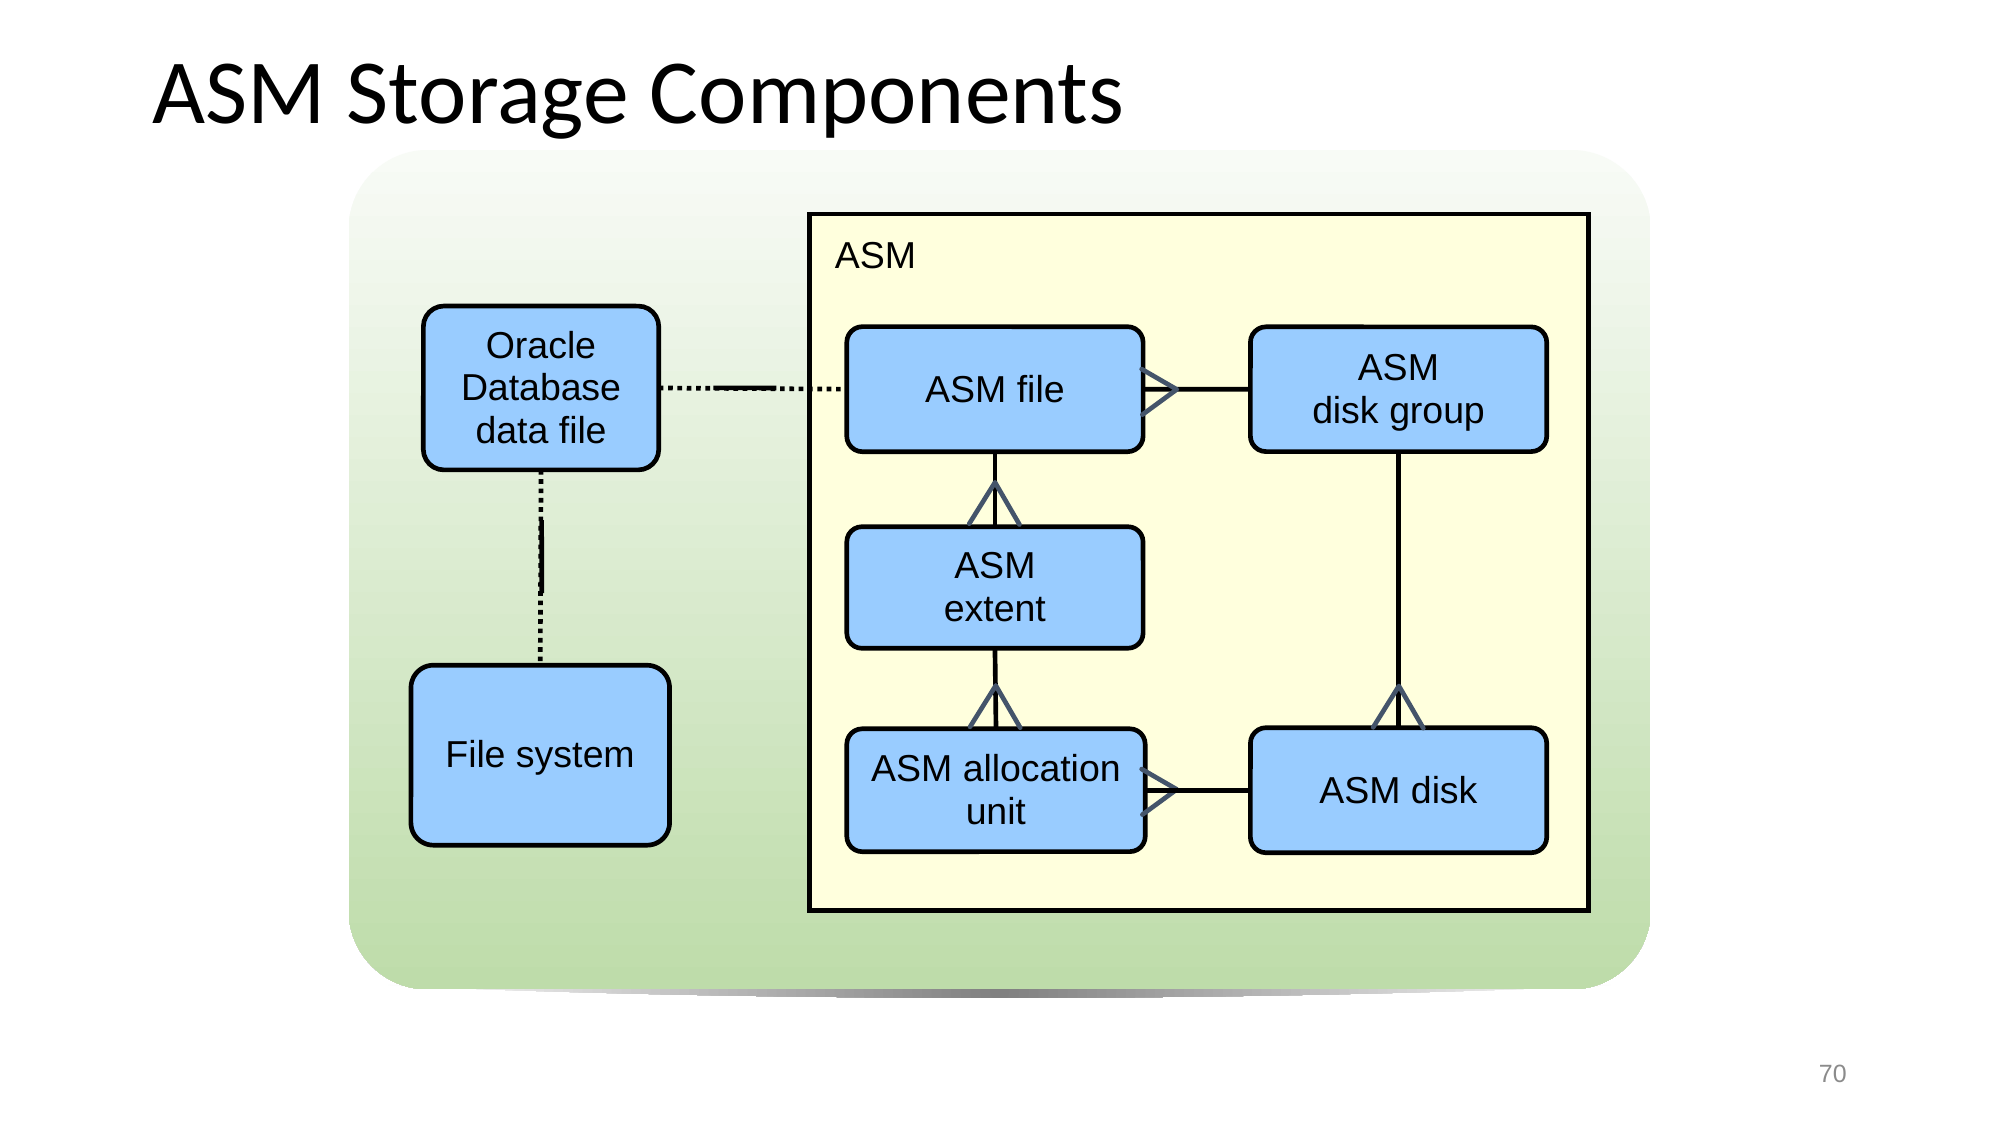

# ASM Storage Components

ASM
Oracle
Database
data file
ASM file
ASM
disk group

ASM
extent
File system

ASM disk
ASM allocation
unit

70